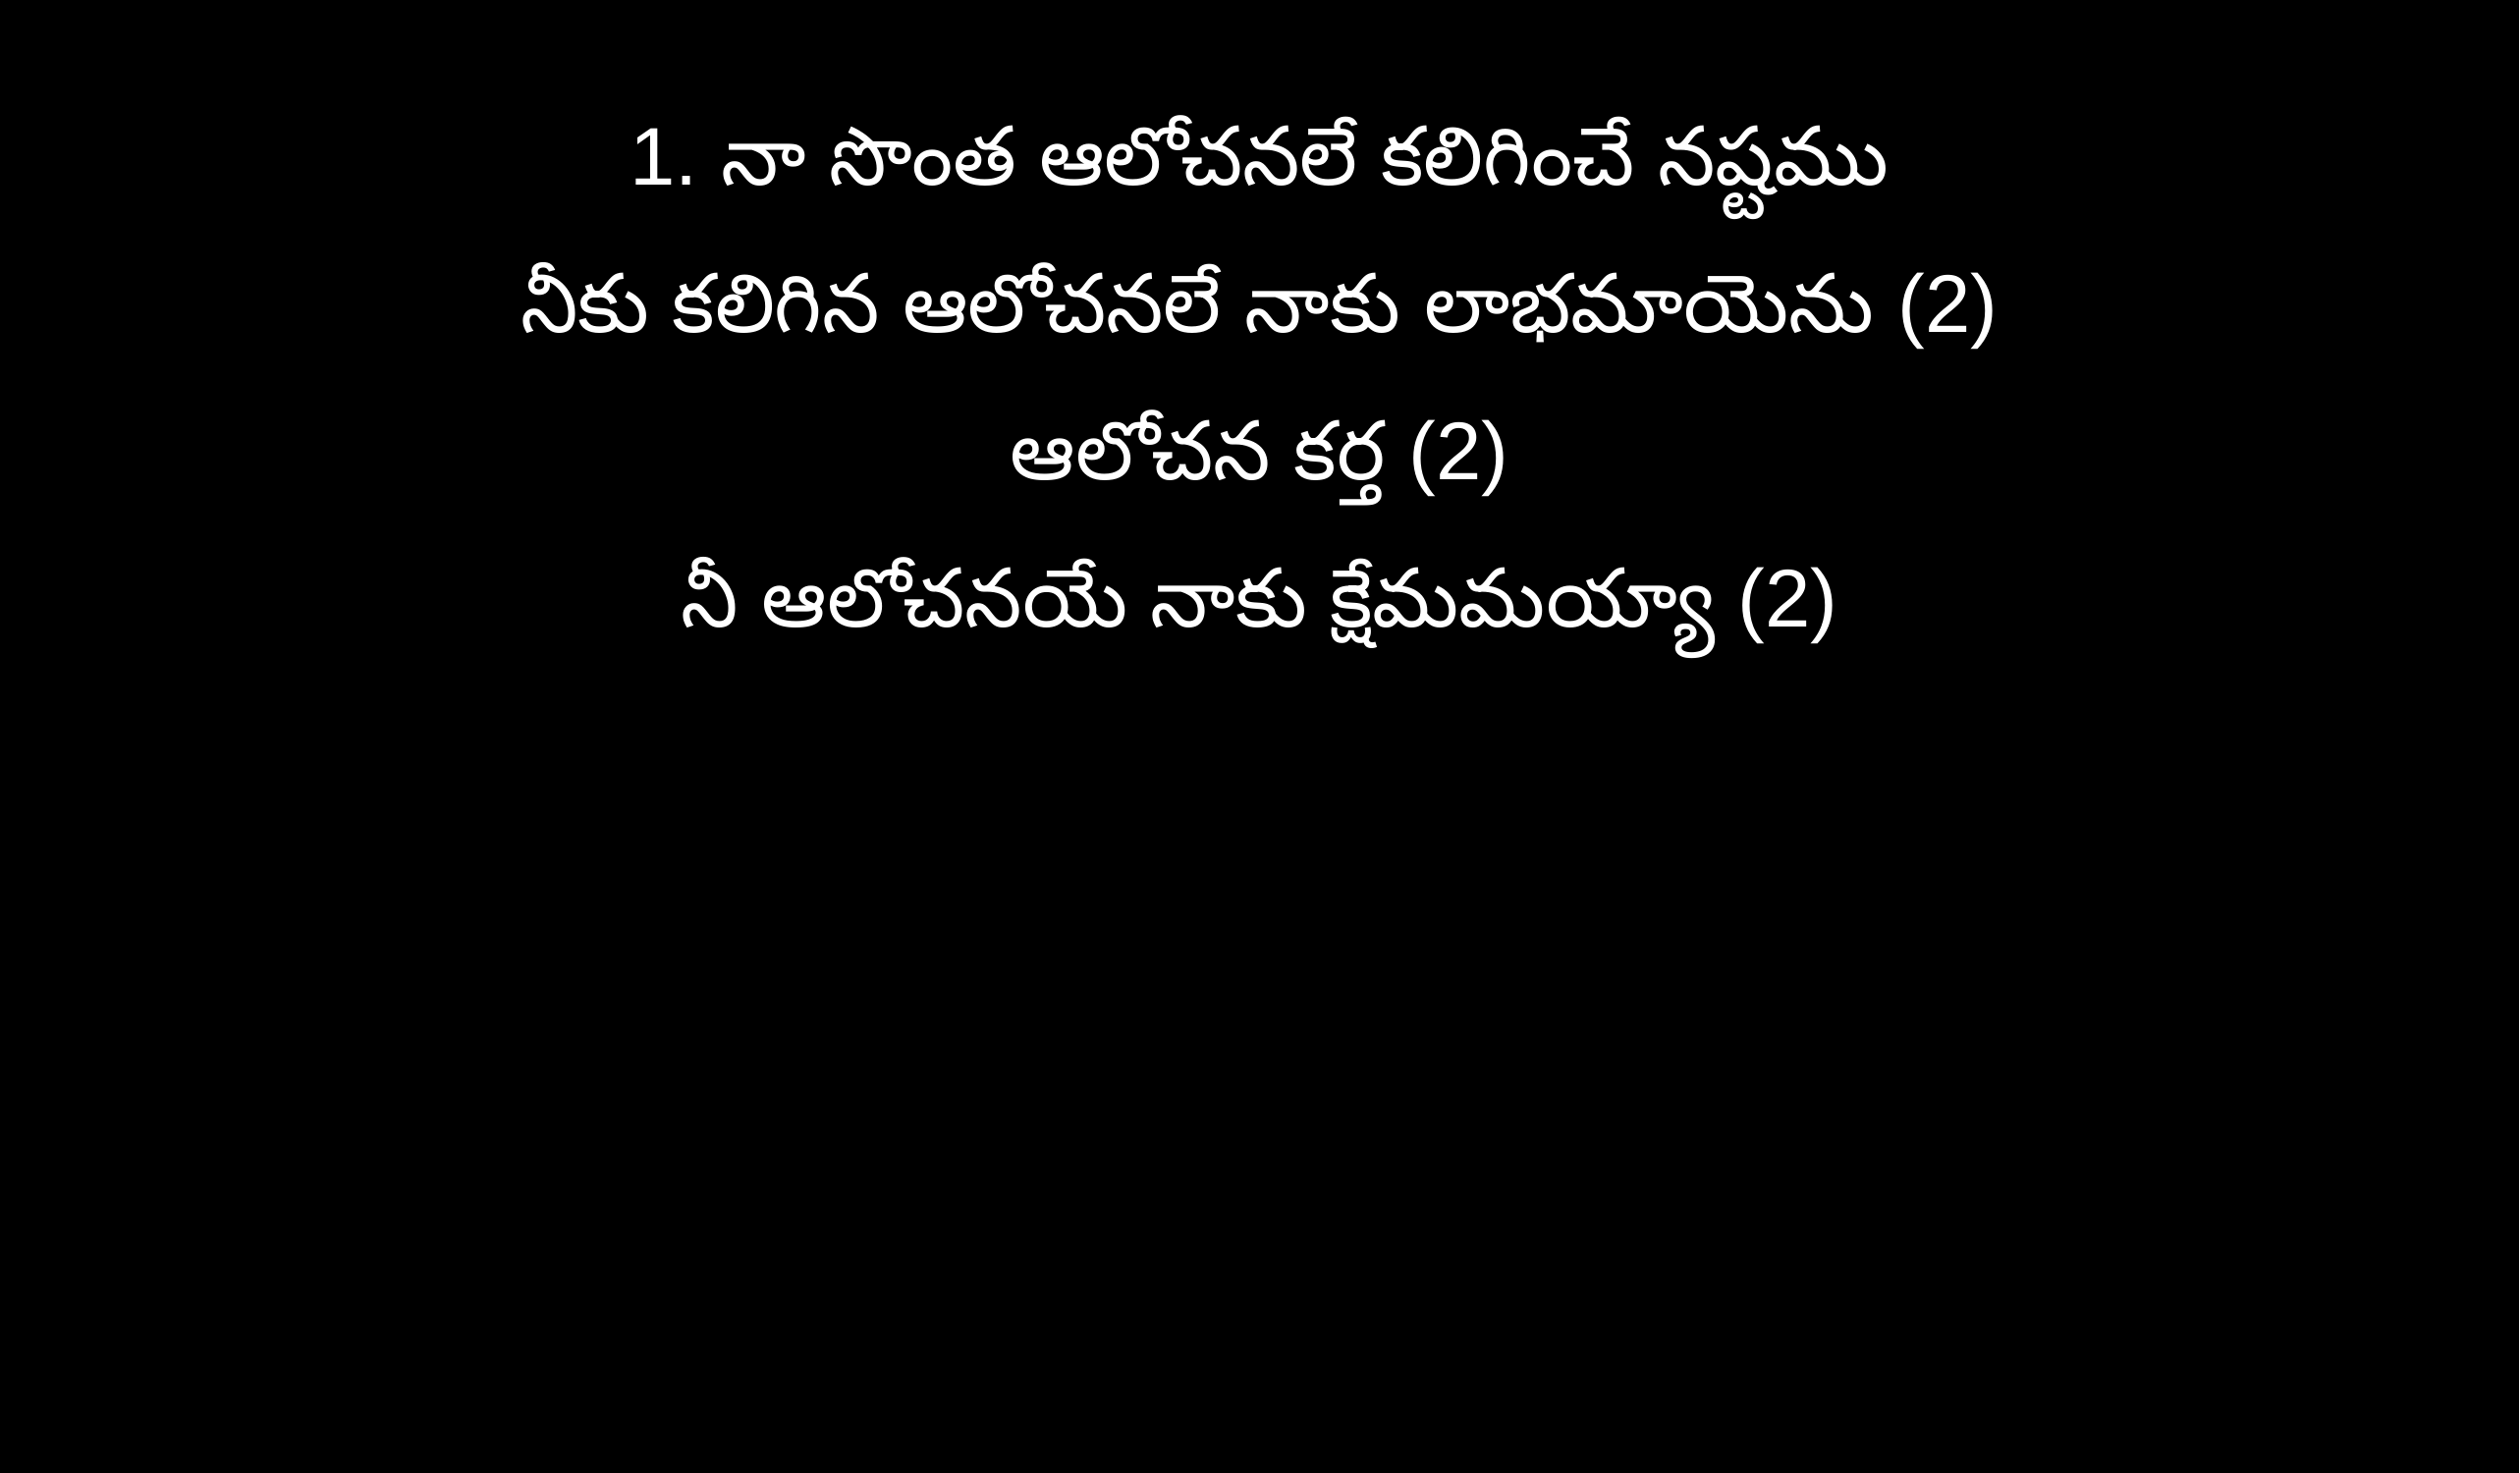

1. నా సొంత ఆలోచనలే కలిగించే నష్టము
నీకు కలిగిన ఆలోచనలే నాకు లాభమాయెను (2)
ఆలోచన కర్త (2)
నీ ఆలోచనయే నాకు క్షేమమయ్యా (2)